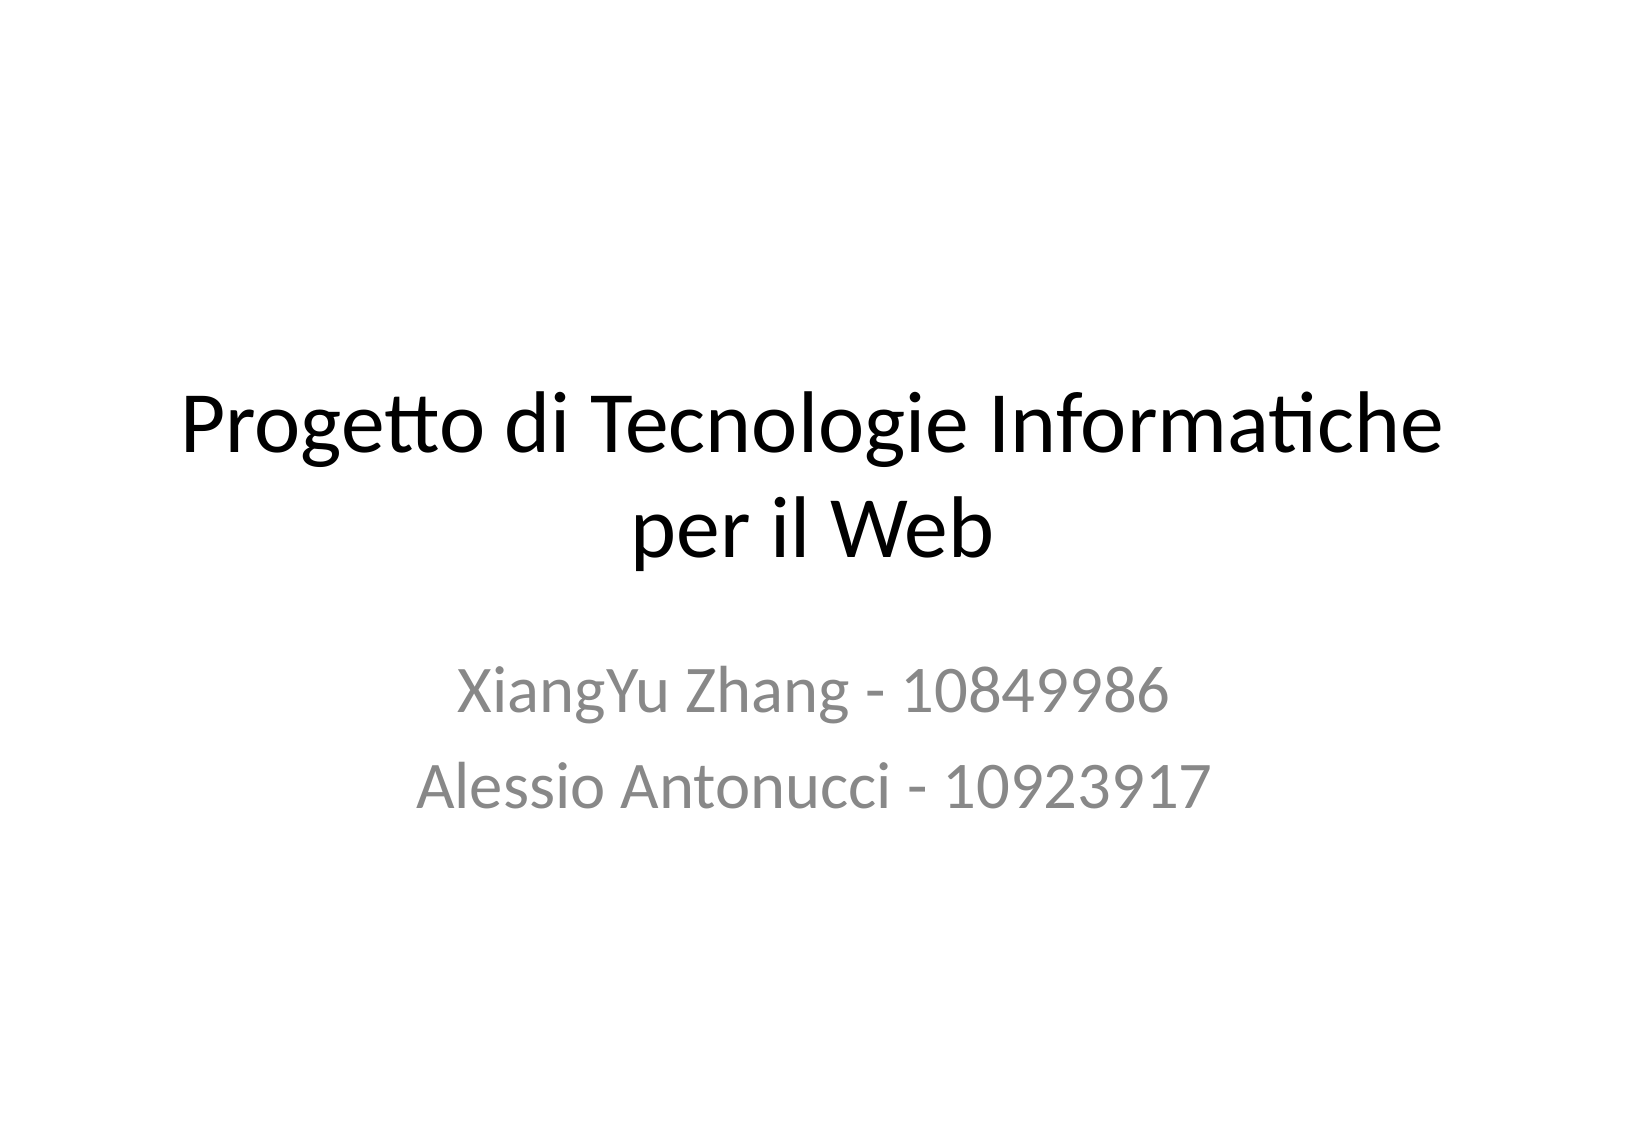

# Progetto di Tecnologie Informatiche per il Web
XiangYu Zhang - 10849986
Alessio Antonucci - 10923917